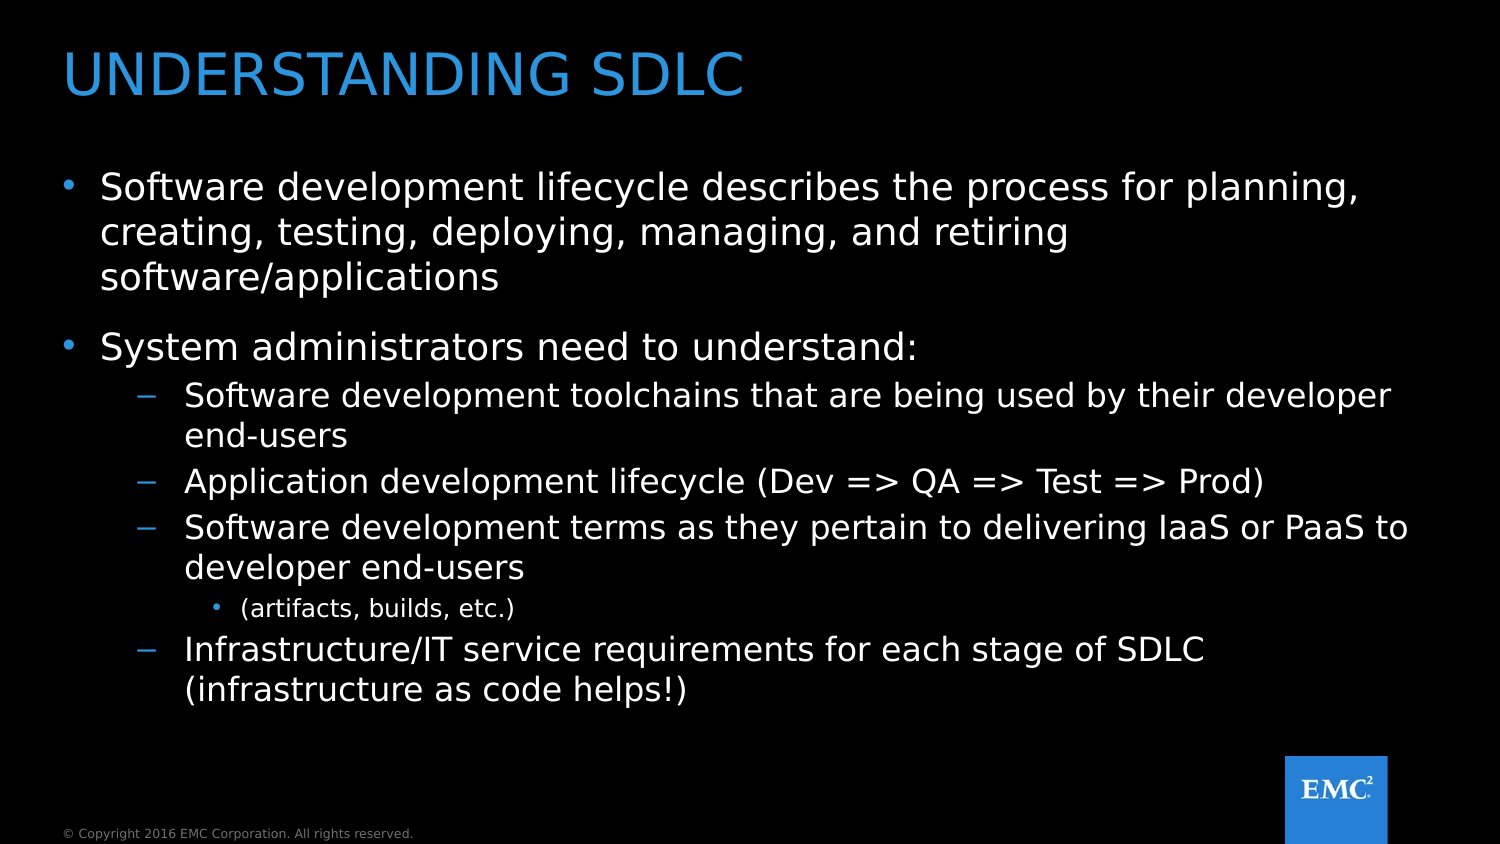

# Understanding sdlc
Software development lifecycle describes the process for planning, creating, testing, deploying, managing, and retiring software/applications
System administrators need to understand:
Software development toolchains that are being used by their developer end-users
Application development lifecycle (Dev => QA => Test => Prod)
Software development terms as they pertain to delivering IaaS or PaaS to developer end-users
(artifacts, builds, etc.)
Infrastructure/IT service requirements for each stage of SDLC (infrastructure as code helps!)